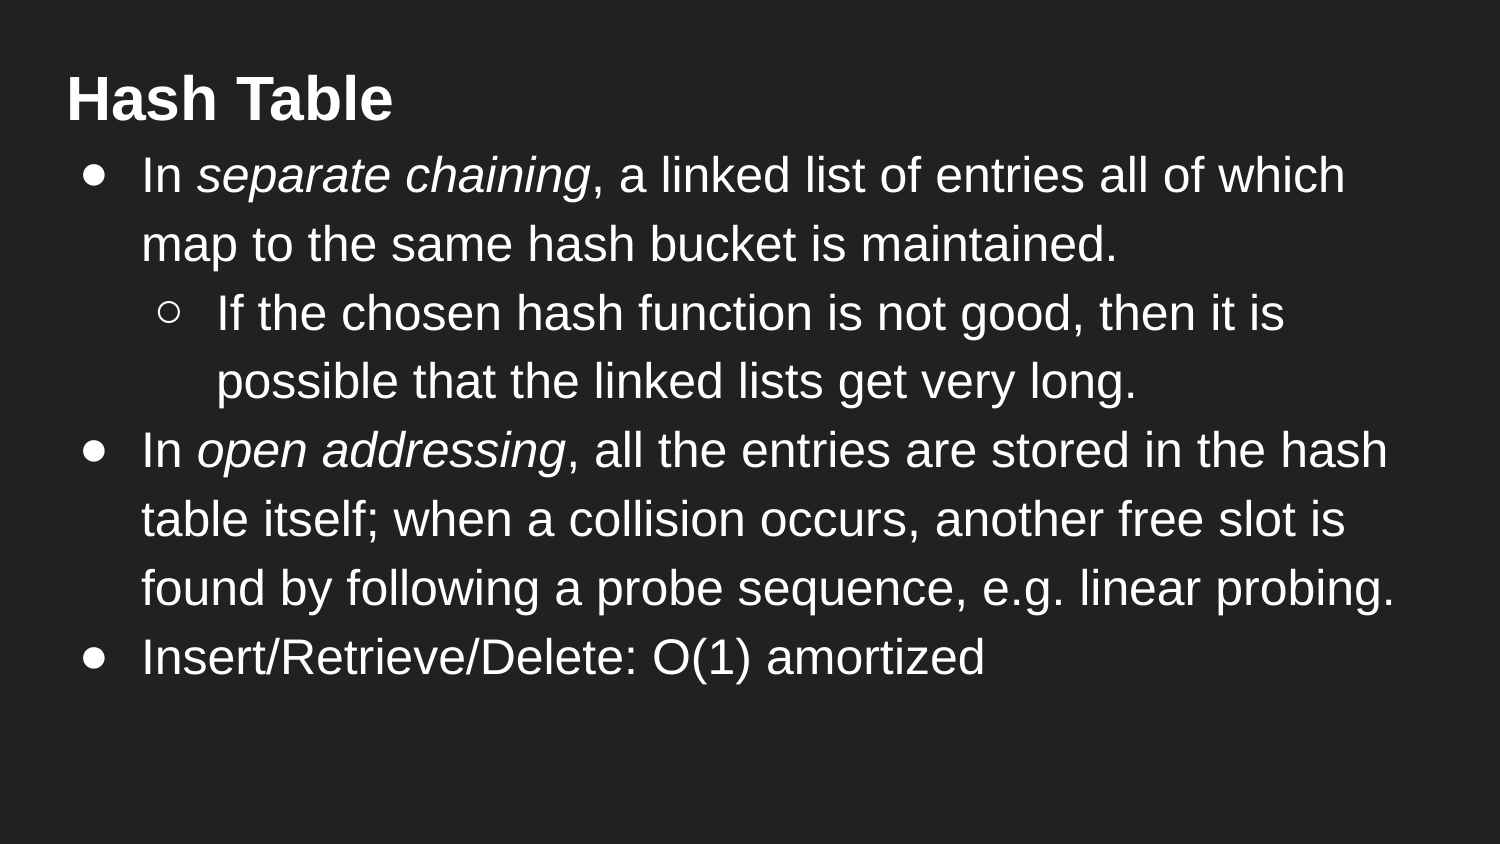

Hash Table
In separate chaining, a linked list of entries all of which map to the same hash bucket is maintained.
If the chosen hash function is not good, then it is possible that the linked lists get very long.
In open addressing, all the entries are stored in the hash table itself; when a collision occurs, another free slot is found by following a probe sequence, e.g. linear probing.
Insert/Retrieve/Delete: O(1) amortized